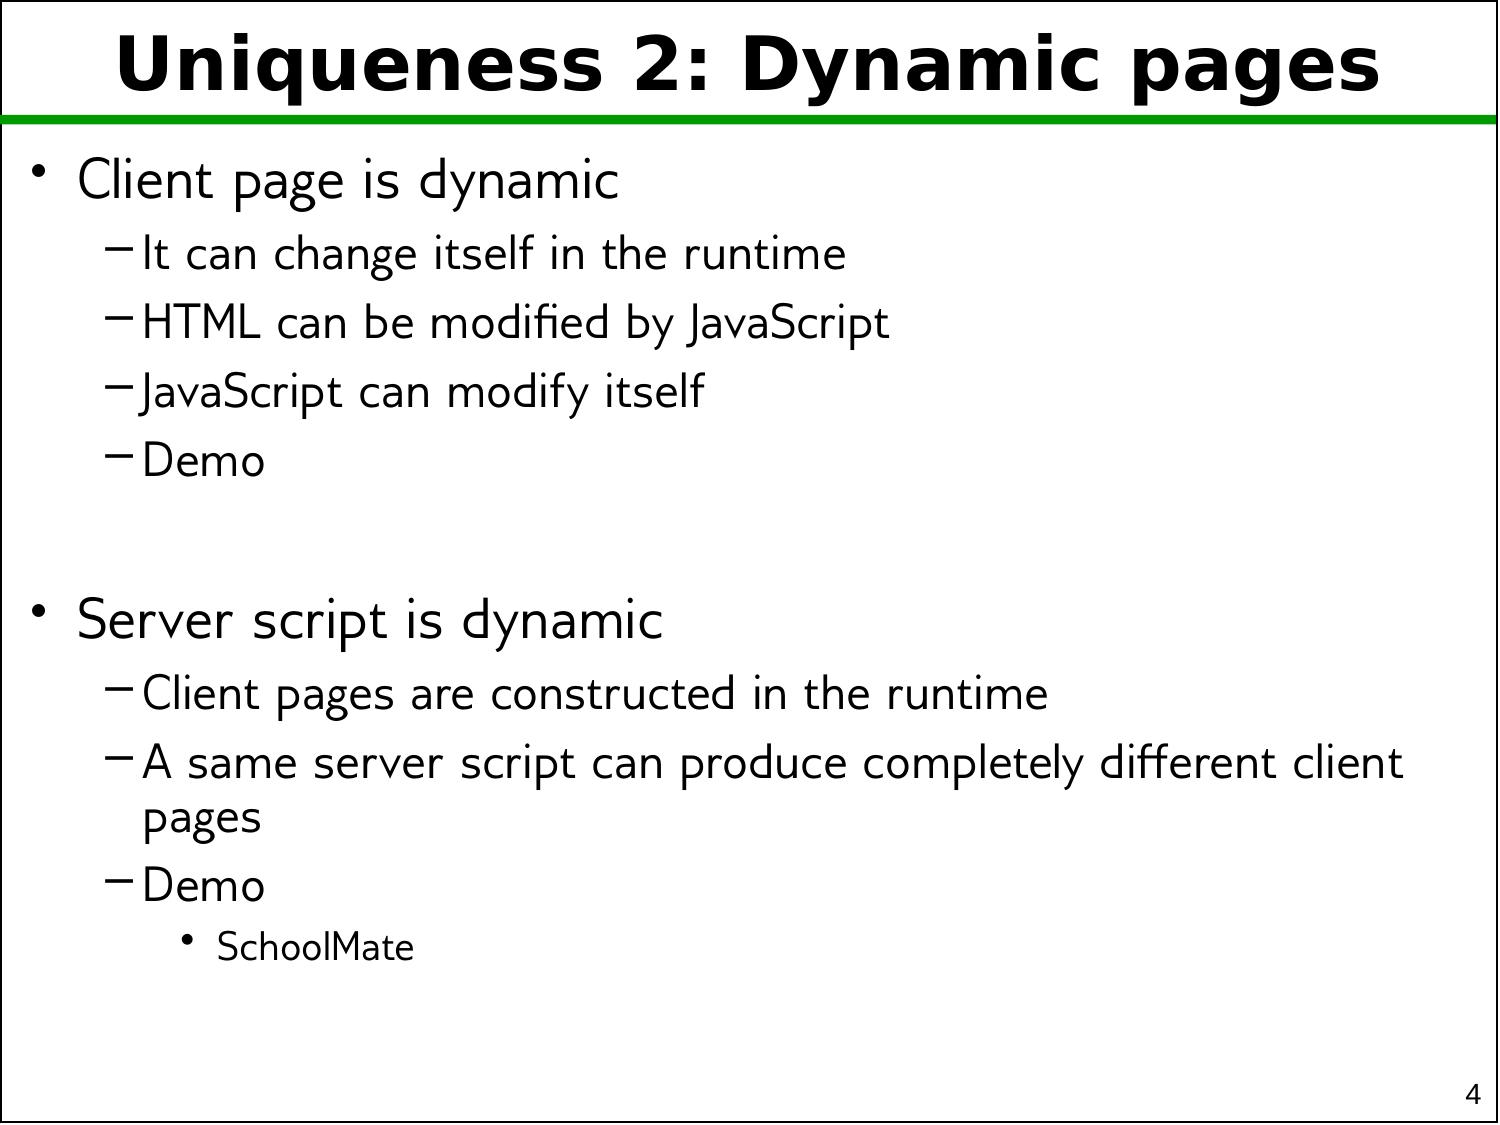

# Uniqueness 2: Dynamic pages
Client page is dynamic
It can change itself in the runtime
HTML can be modified by JavaScript
JavaScript can modify itself
Demo

Server script is dynamic
Client pages are constructed in the runtime
A same server script can produce completely different client pages
Demo
SchoolMate
4